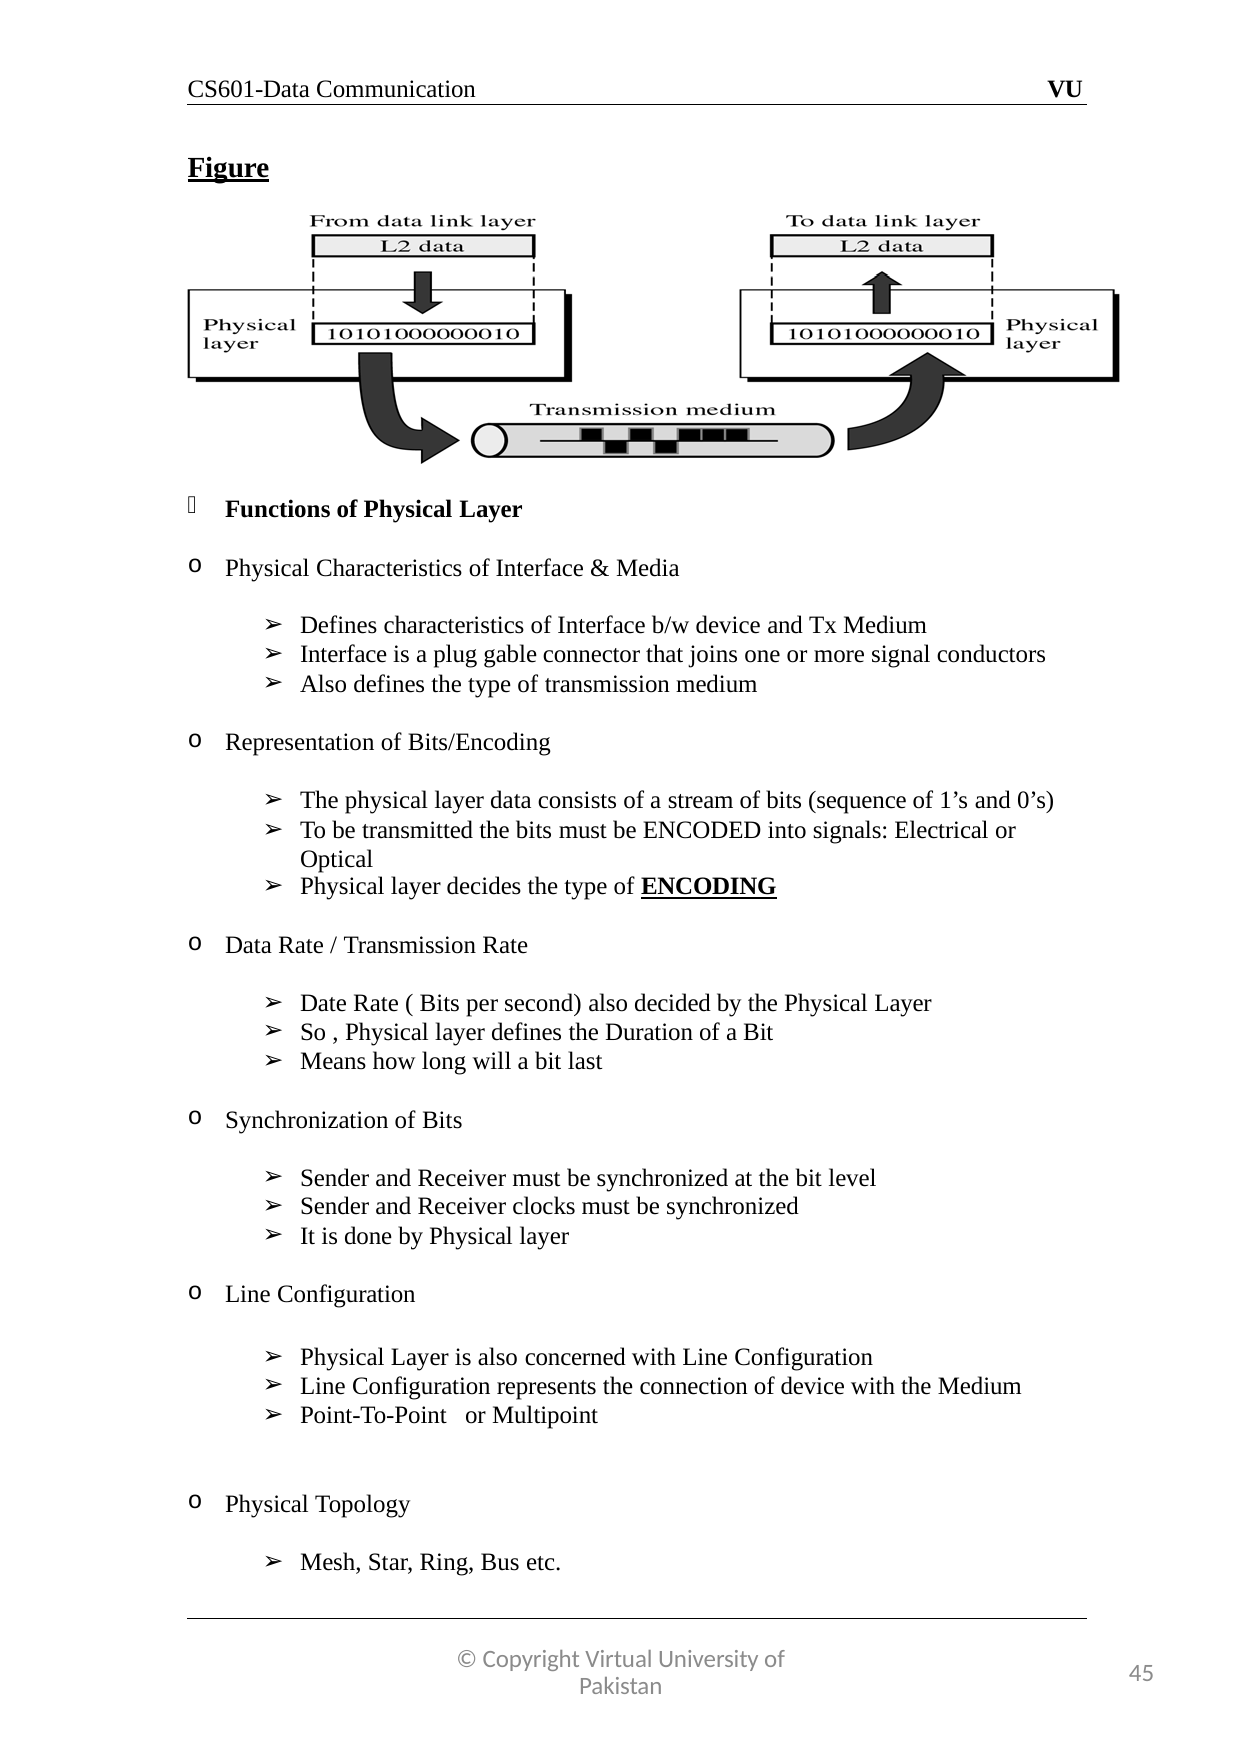

CS601-Data Communication
VU

Figure

Functions of Physical Layer

Physical Characteristics of Interface & Media

Defines characteristics of Interface b/w device and Tx Medium
Interface is a plug gable connector that joins one or more signal conductors
Also defines the type of transmission medium

Representation of Bits/Encoding

The physical layer data consists of a stream of bits (sequence of 1’s and 0’s)
To be transmitted the bits must be ENCODED into signals: Electrical or  Optical
Physical layer decides the type of ENCODING

Data Rate / Transmission Rate

Date Rate ( Bits per second) also decided by the Physical Layer
So , Physical layer defines the Duration of a Bit
Means how long will a bit last

Synchronization of Bits

Sender and Receiver must be synchronized at the bit level
Sender and Receiver clocks must be synchronized
It is done by Physical layer

Line Configuration

Physical Layer is also concerned with Line Configuration
Line Configuration represents the connection of device with the Medium
Point-To-Point   or Multipoint

Physical Topology

Mesh, Star, Ring, Bus etc.

© Copyright Virtual University of Pakistan
45